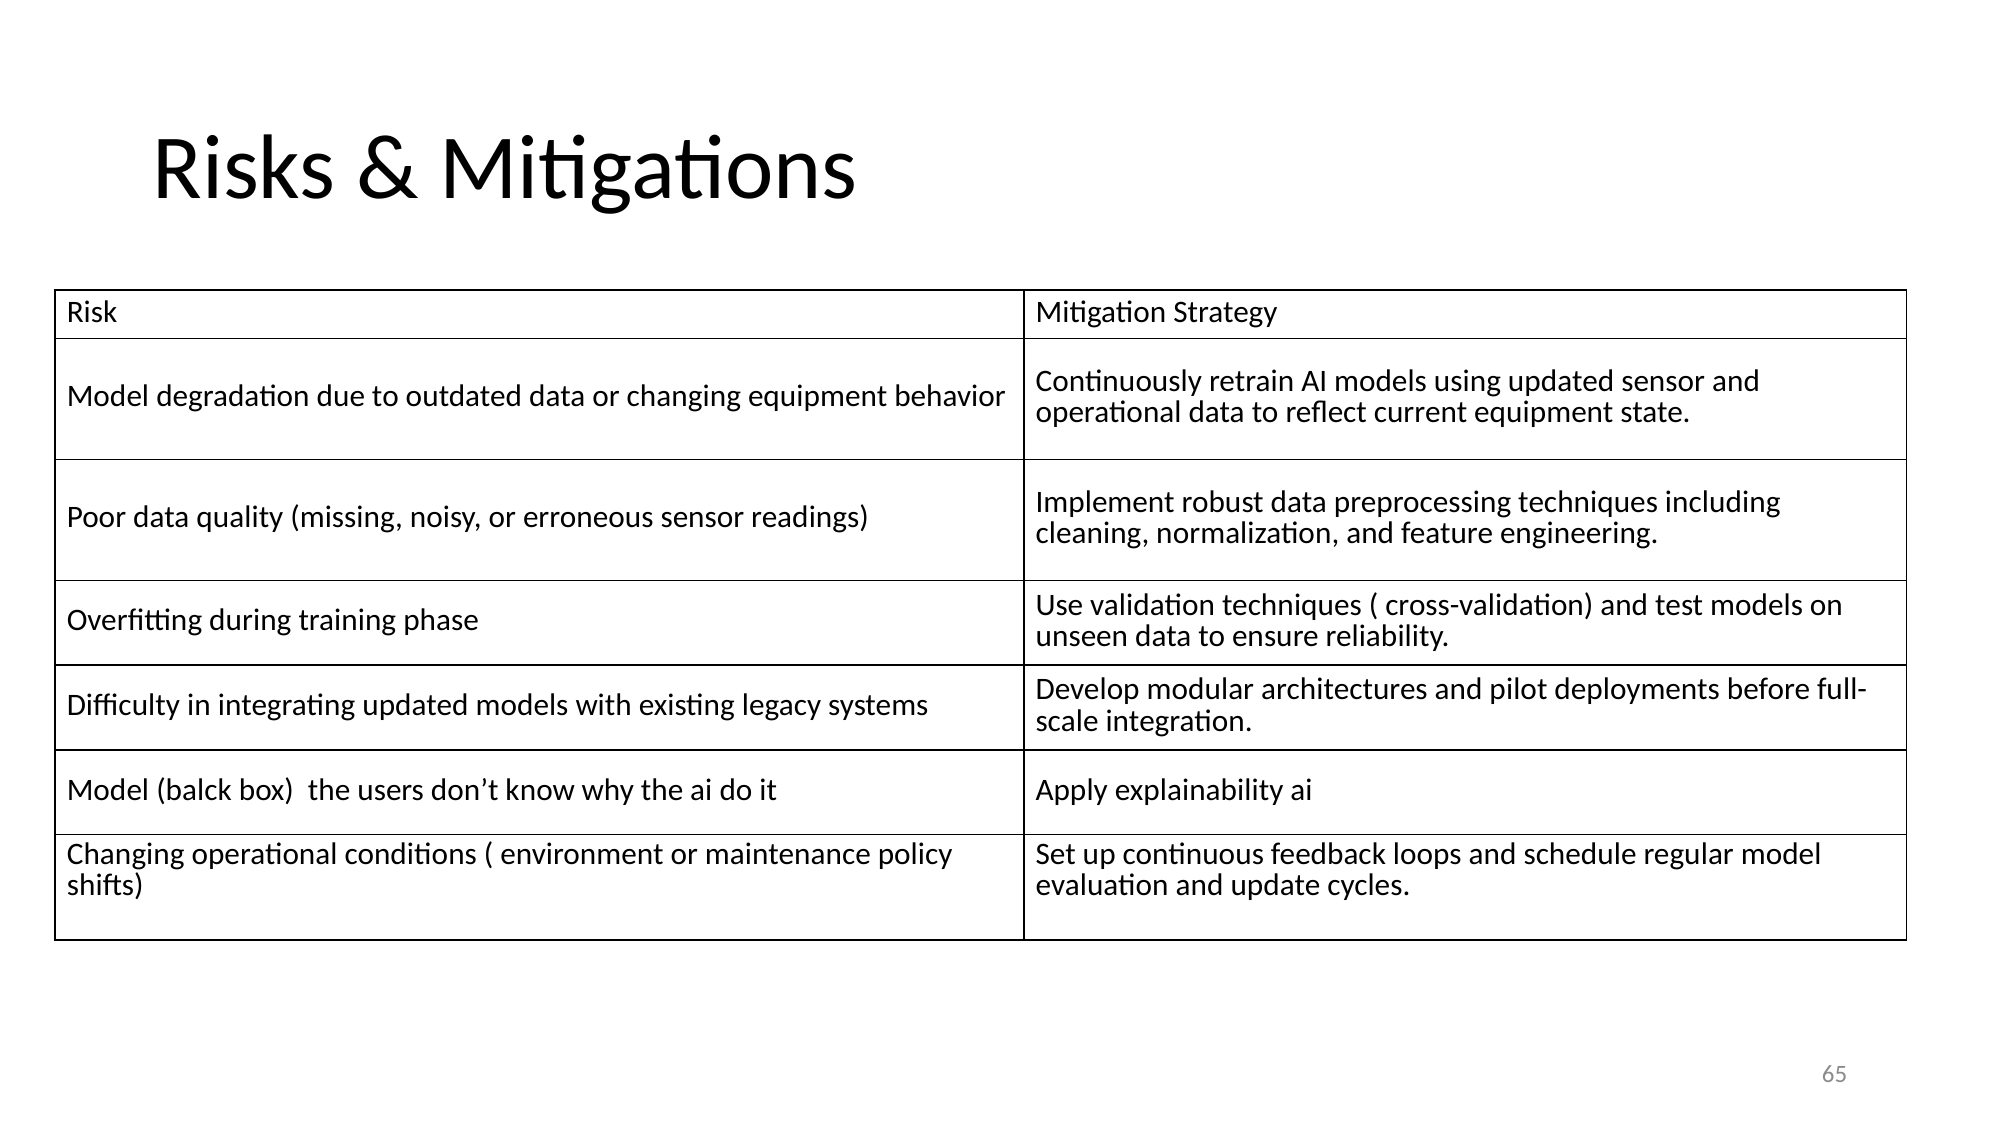

# Risks & Mitigations
| Risk | Mitigation Strategy |
| --- | --- |
| Model degradation due to outdated data or changing equipment behavior | Continuously retrain AI models using updated sensor and operational data to reflect current equipment state. |
| Poor data quality (missing, noisy, or erroneous sensor readings) | Implement robust data preprocessing techniques including cleaning, normalization, and feature engineering. |
| Overfitting during training phase | Use validation techniques ( cross-validation) and test models on unseen data to ensure reliability. |
| Difficulty in integrating updated models with existing legacy systems | Develop modular architectures and pilot deployments before full-scale integration. |
| Model (balck box) the users don’t know why the ai do it | Apply explainability ai |
| Changing operational conditions ( environment or maintenance policy shifts) | Set up continuous feedback loops and schedule regular model evaluation and update cycles. |
65